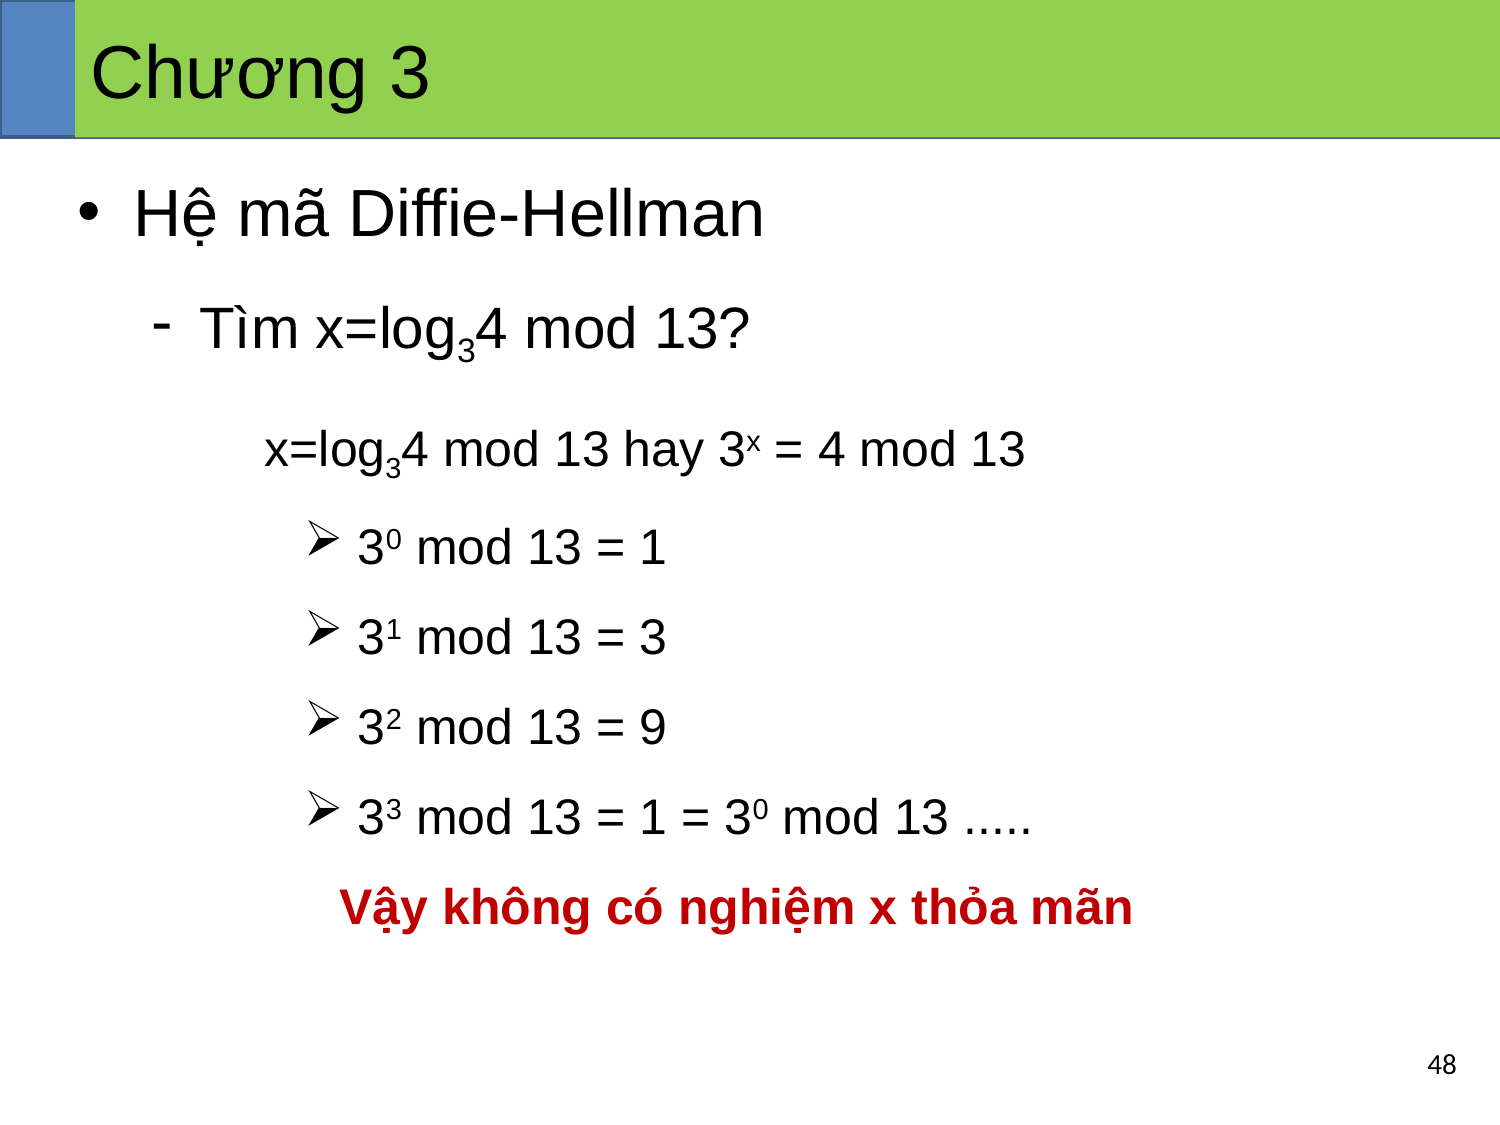

# Chương 3
Hệ mã Diffie-Hellman
Tìm x=log34 mod 13?

x=log34 mod 13 hay 3x = 4 mod 13
 30 mod 13 = 1
 31 mod 13 = 3
 32 mod 13 = 9
 33 mod 13 = 1 = 30 mod 13 .....
Vậy không có nghiệm x thỏa mãn
48